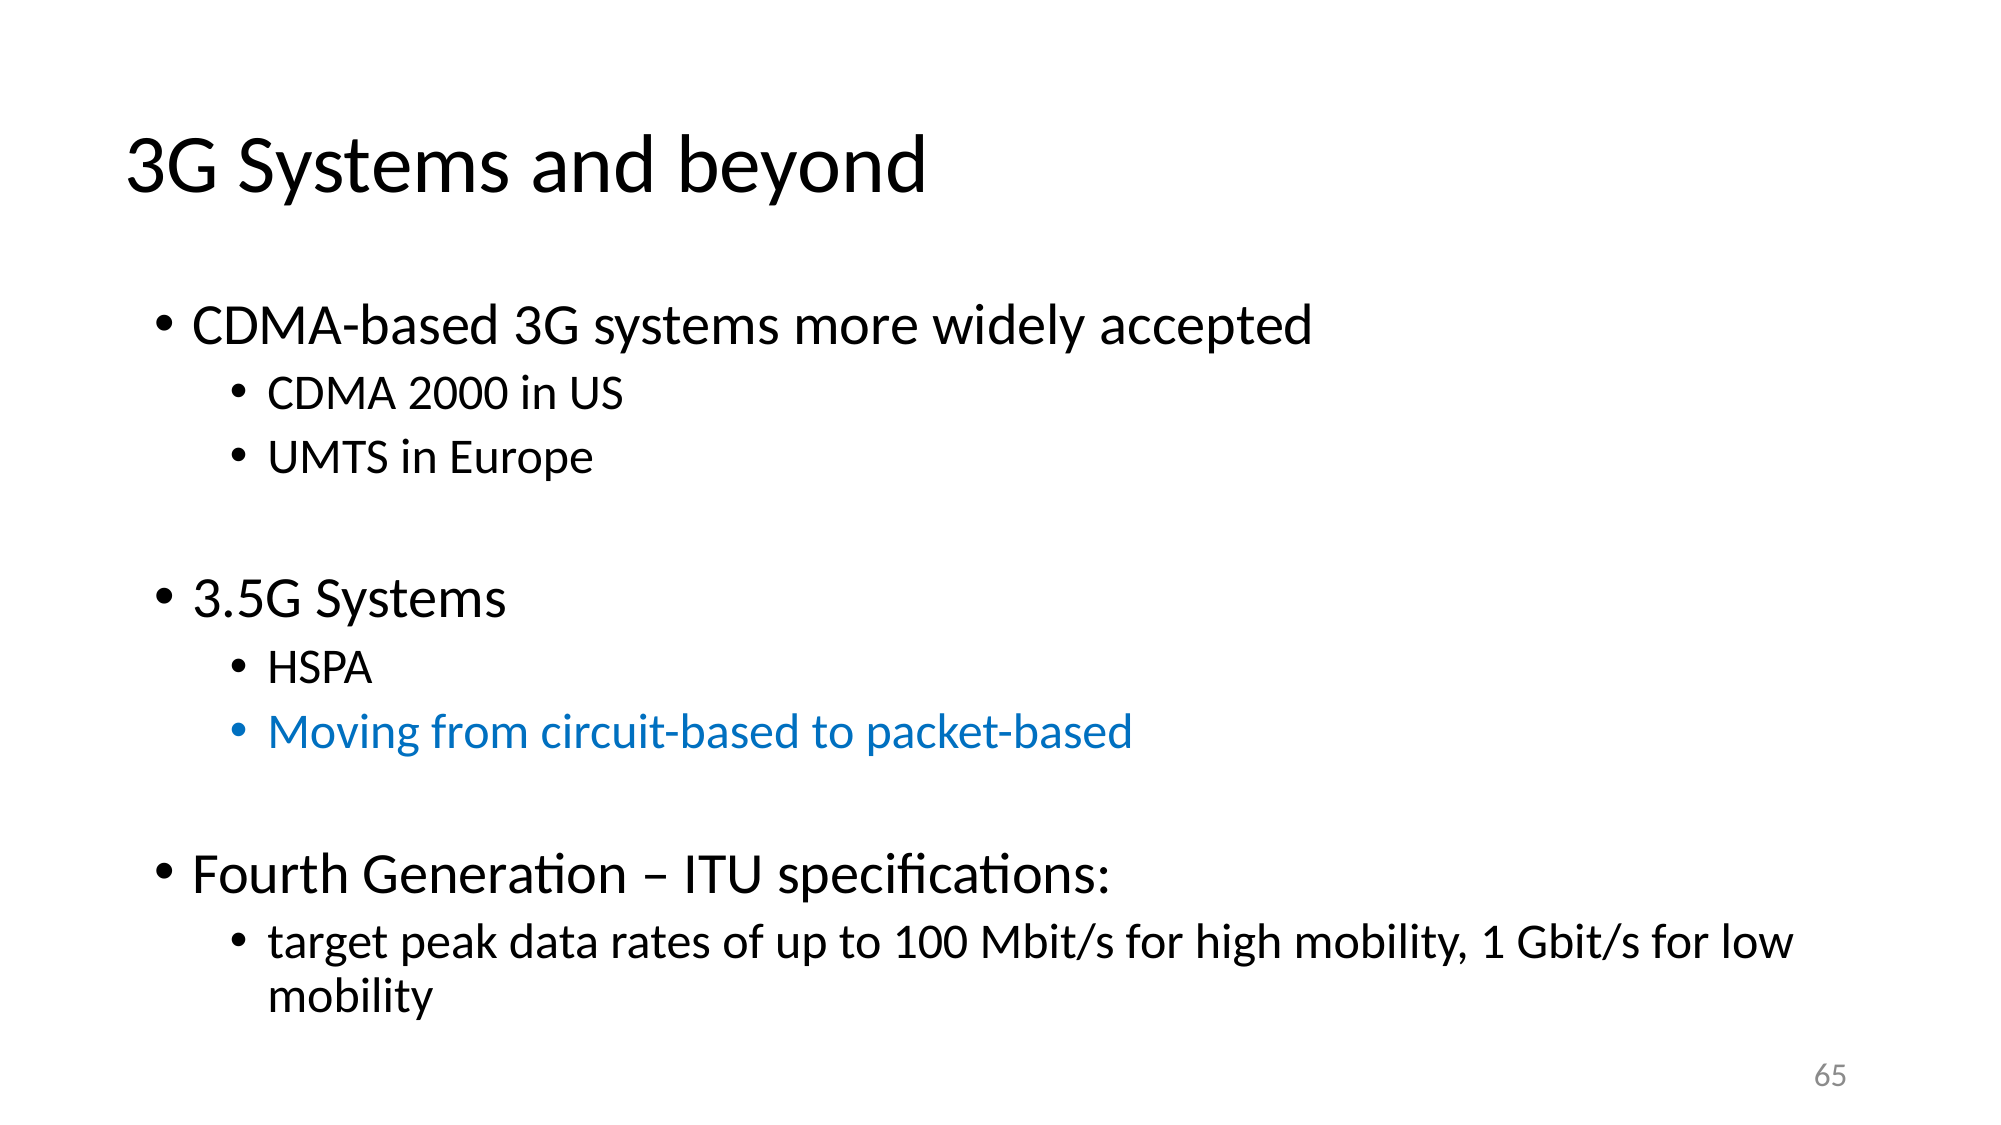

# 3G Systems and beyond
CDMA-based 3G systems more widely accepted
CDMA 2000 in US
UMTS in Europe

3.5G Systems
HSPA
Moving from circuit-based to packet-based

Fourth Generation – ITU specifications:
target peak data rates of up to 100 Mbit/s for high mobility, 1 Gbit/s for low mobility
65